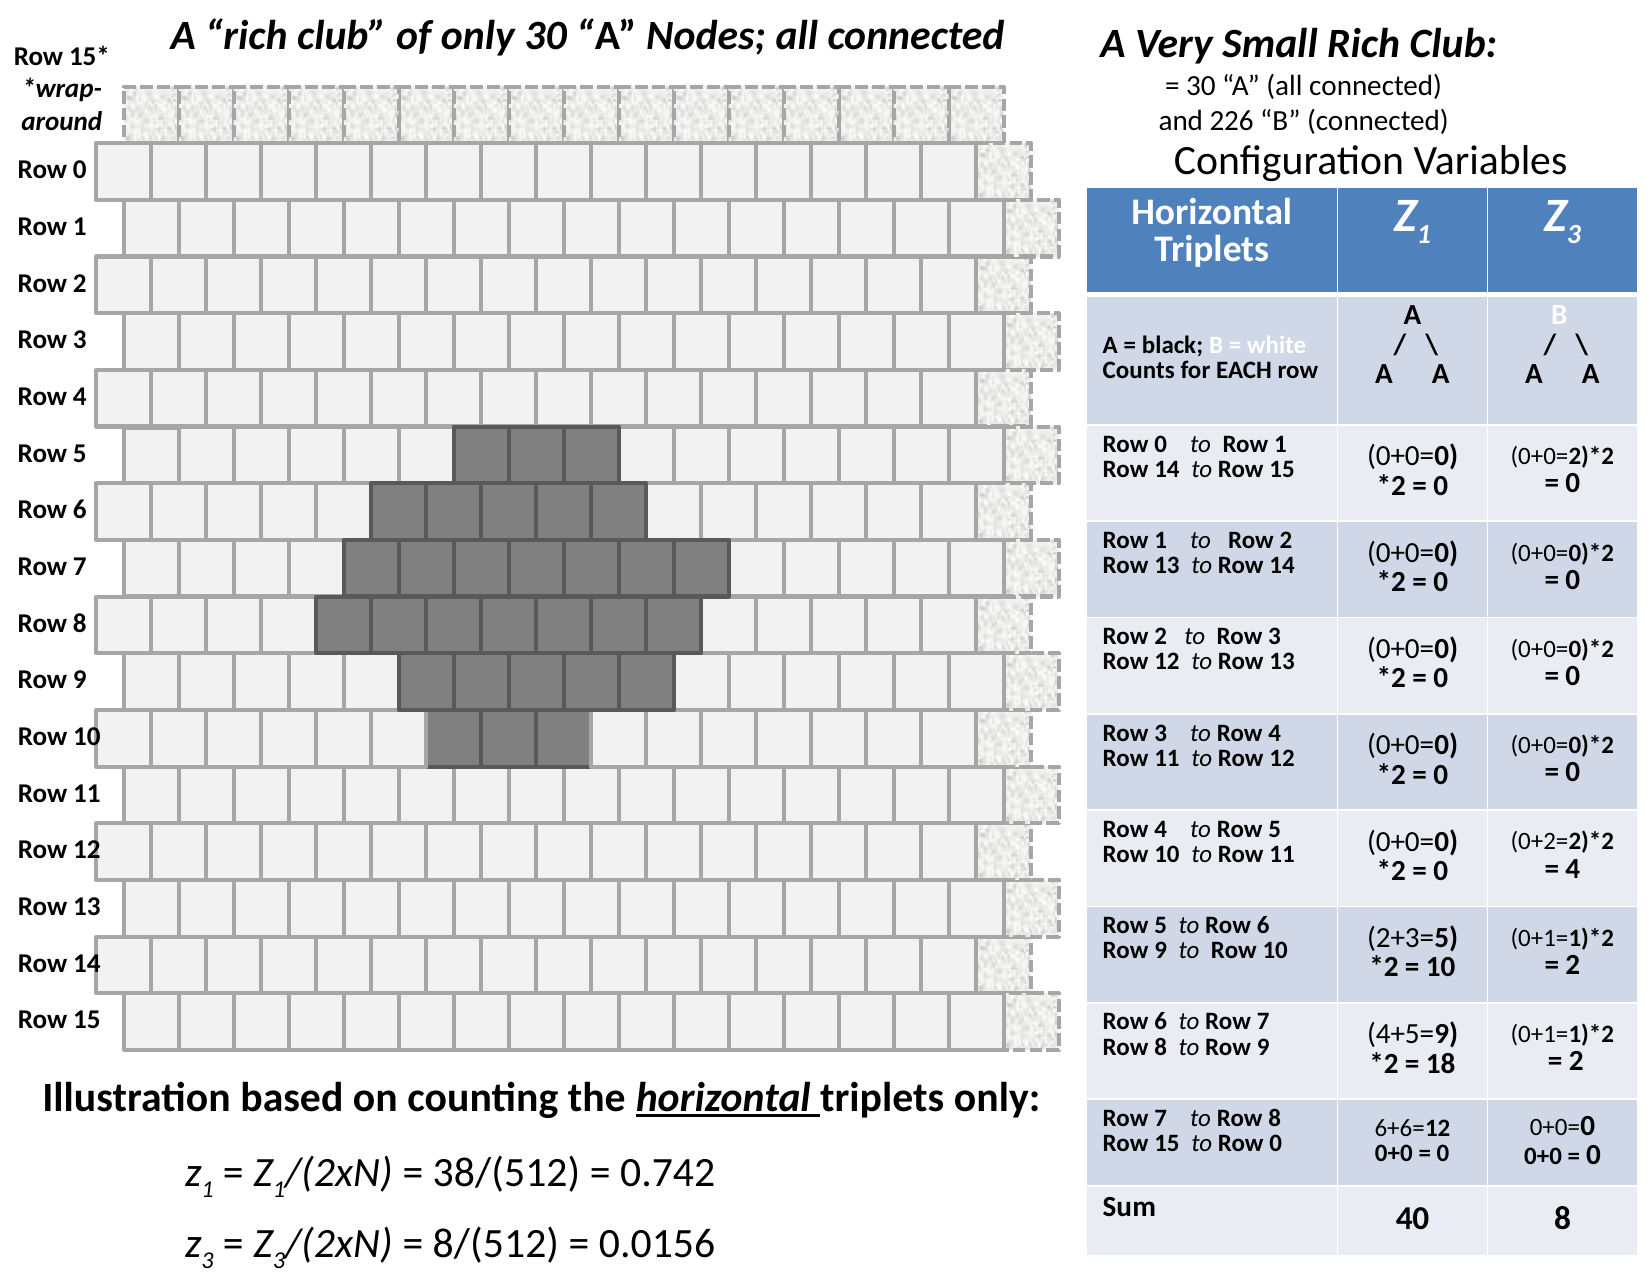

A “rich club” of only 30 “A” Nodes; all connected
A Very Small Rich Club:
= 30 “A” (all connected)
and 226 “B” (connected)
Row 15*
*wrap-around

Configuration Variables

Row 0
| Horizontal Triplets | Z1 | Z3 |
| --- | --- | --- |
| A = black; B = white Counts for EACH row | A / \ A A | B / \ A A |
| Row 0 to Row 1 Row 14 to Row 15 | (0+0=0) \*2 = 0 | (0+0=2)\*2 = 0 |
| Row 1 to Row 2 Row 13 to Row 14 | (0+0=0) \*2 = 0 | (0+0=0)\*2 = 0 |
| Row 2 to Row 3 Row 12 to Row 13 | (0+0=0) \*2 = 0 | (0+0=0)\*2 = 0 |
| Row 3 to Row 4 Row 11 to Row 12 | (0+0=0) \*2 = 0 | (0+0=0)\*2 = 0 |
| Row 4 to Row 5 Row 10 to Row 11 | (0+0=0) \*2 = 0 | (0+2=2)\*2 = 4 |
| Row 5 to Row 6 Row 9 to Row 10 | (2+3=5) \*2 = 10 | (0+1=1)\*2 = 2 |
| Row 6 to Row 7 Row 8 to Row 9 | (4+5=9) \*2 = 18 | (0+1=1)\*2 = 2 |
| Row 7 to Row 8 Row 15 to Row 0 | 6+6=12 0+0 = 0 | 0+0=0 0+0 = 0 |
| Sum | 40 | 8 |

Row 1

Row 2

Row 3

Row 4

Row 5

Row 6

Row 7

Row 8

Row 9

Row 10

Row 11

Row 12

Row 13

Row 14

Row 15
Illustration based on counting the horizontal triplets only:
z1 = Z1/(2xN) = 38/(512) = 0.742
z3 = Z3/(2xN) = 8/(512) = 0.0156